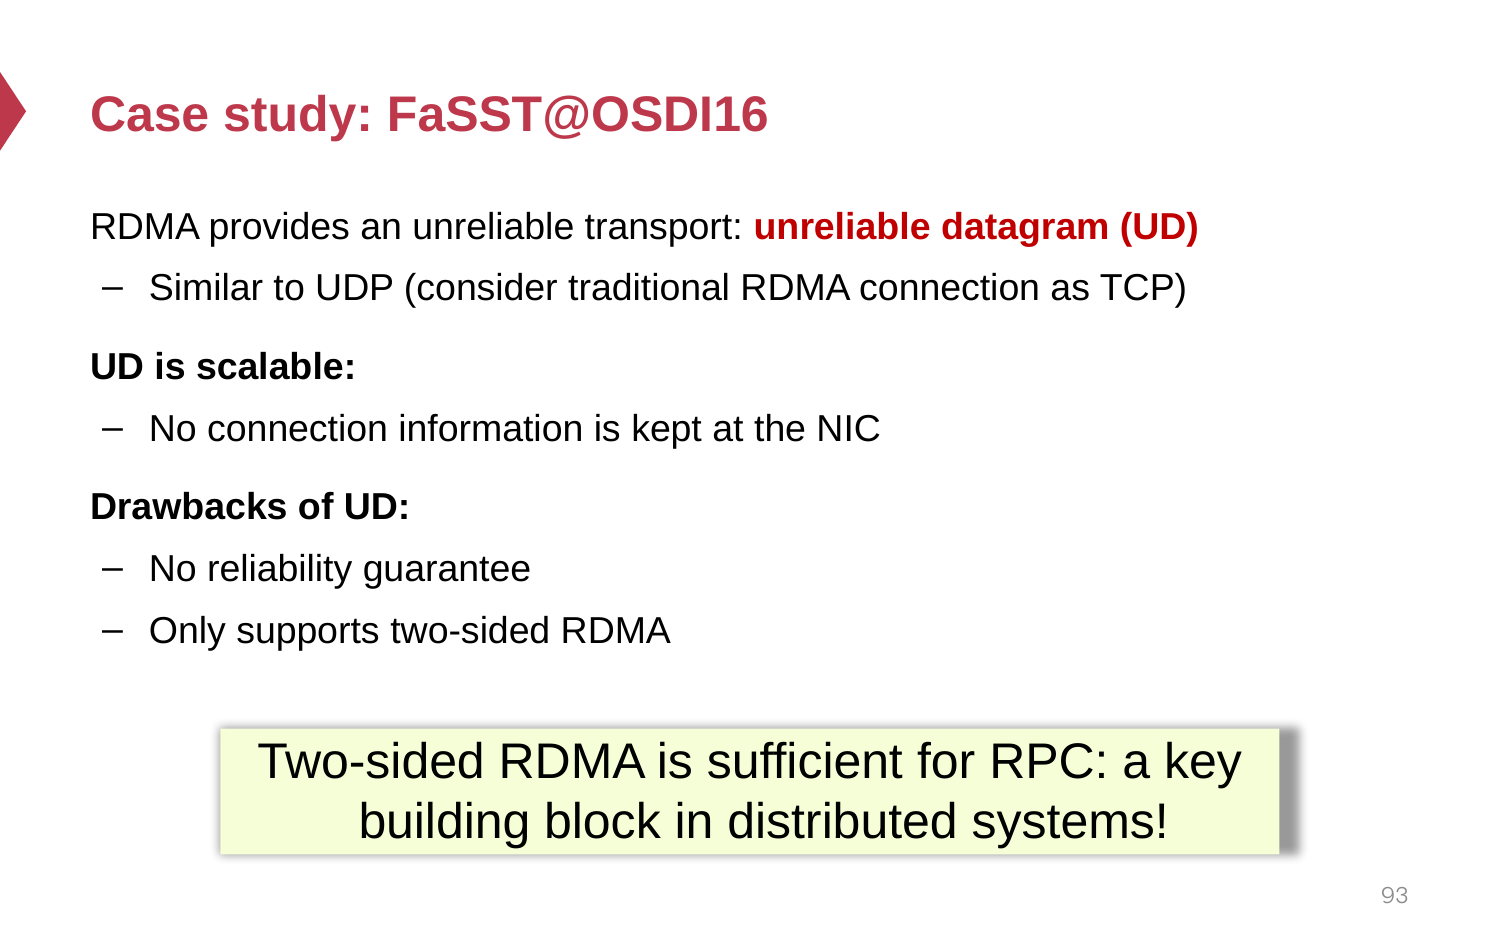

# Case study: FaSST@OSDI16
RDMA provides an unreliable transport: unreliable datagram (UD)
Similar to UDP (consider traditional RDMA connection as TCP)
UD is scalable:
No connection information is kept at the NIC
Drawbacks of UD:
No reliability guarantee
Only supports two-sided RDMA
Two-sided RDMA is sufficient for RPC: a key building block in distributed systems!
93